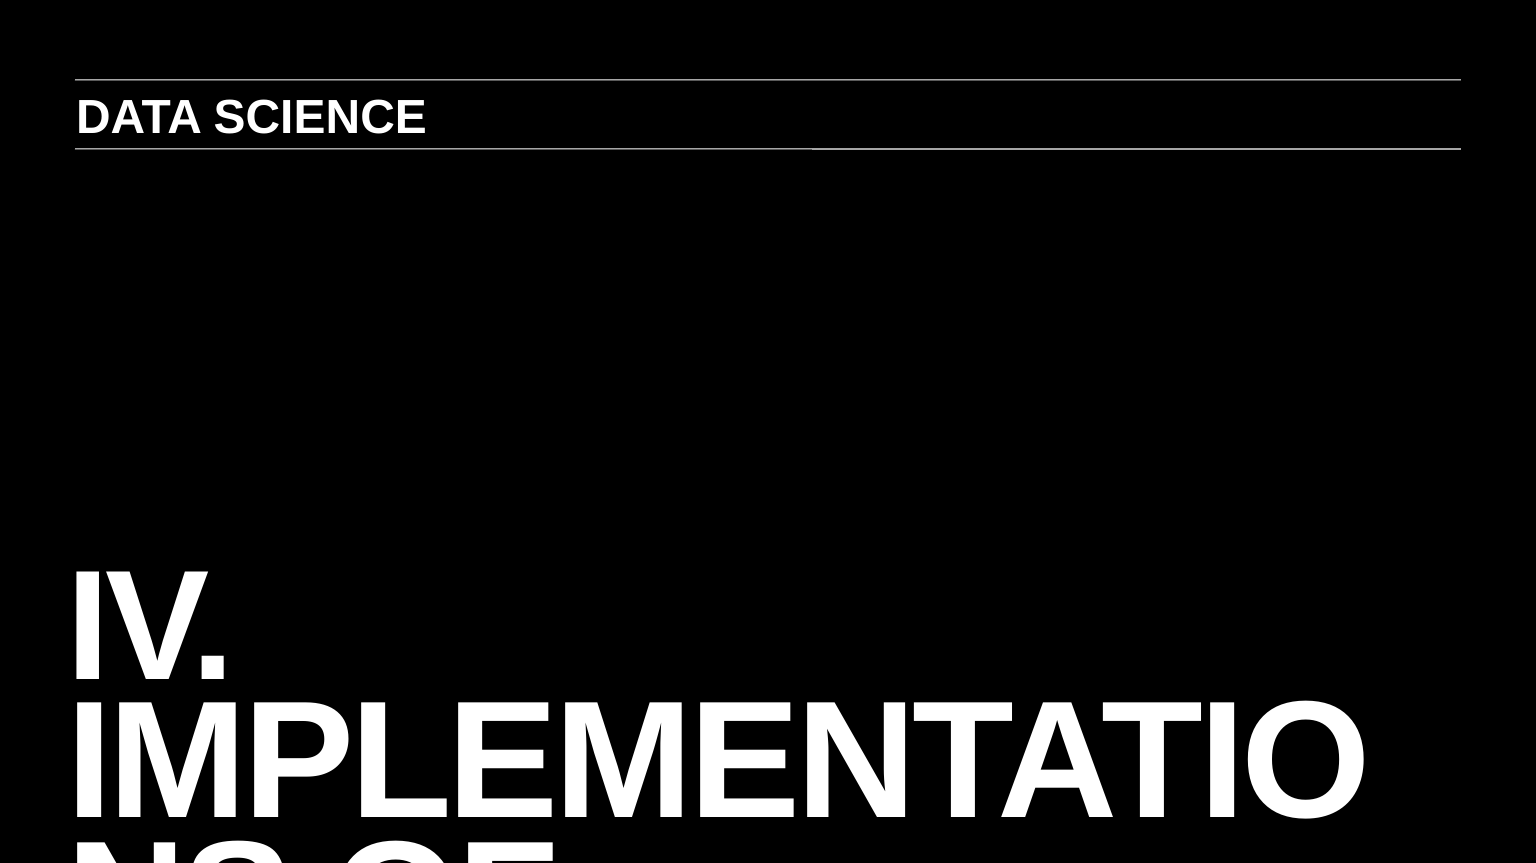

DATA SCIENCE
# IV. Implementations of mapreduce